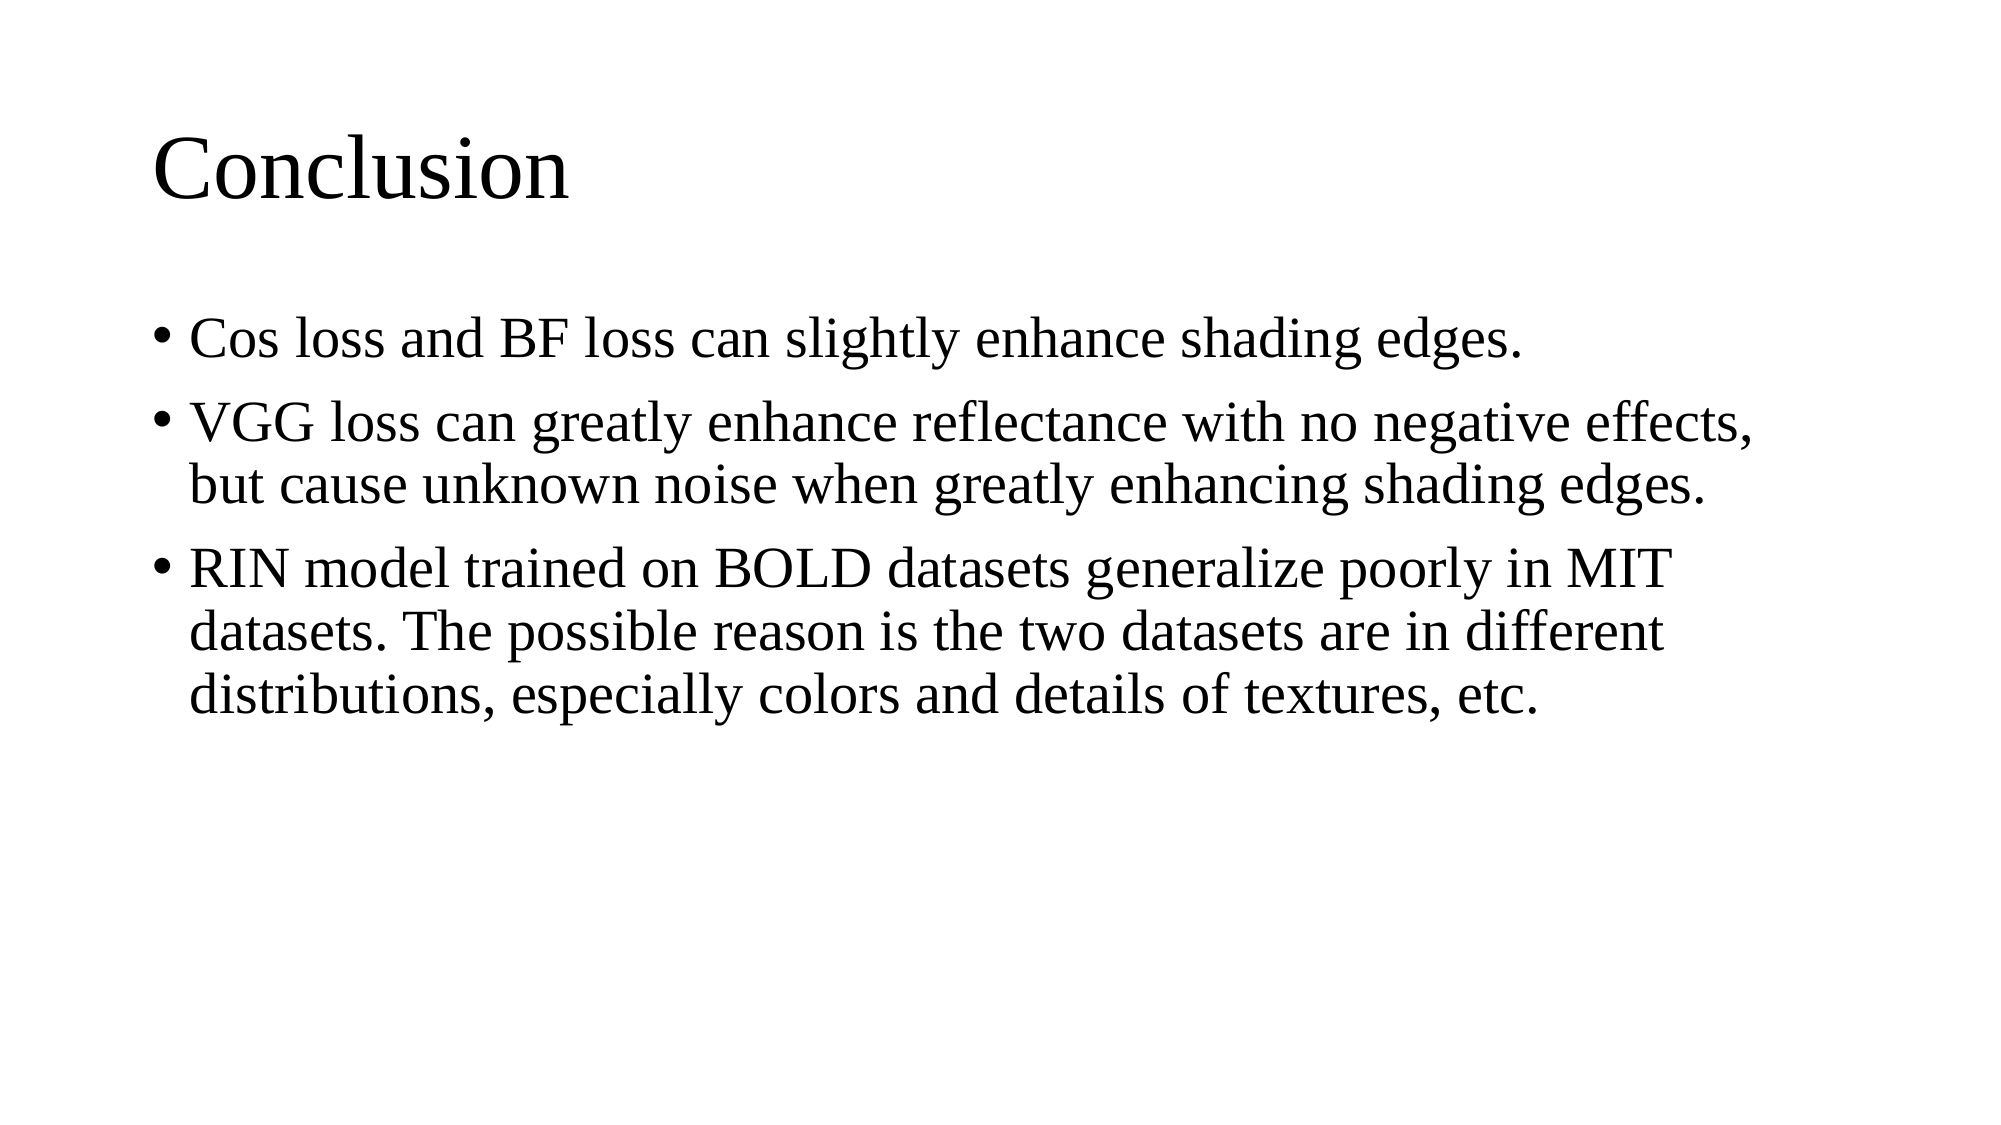

# Conclusion
Cos loss and BF loss can slightly enhance shading edges.
VGG loss can greatly enhance reflectance with no negative effects,  but cause unknown noise when greatly enhancing shading edges.
RIN model trained on BOLD datasets generalize poorly in MIT datasets. The possible reason is the two datasets are in different distributions, especially colors and details of textures, etc.